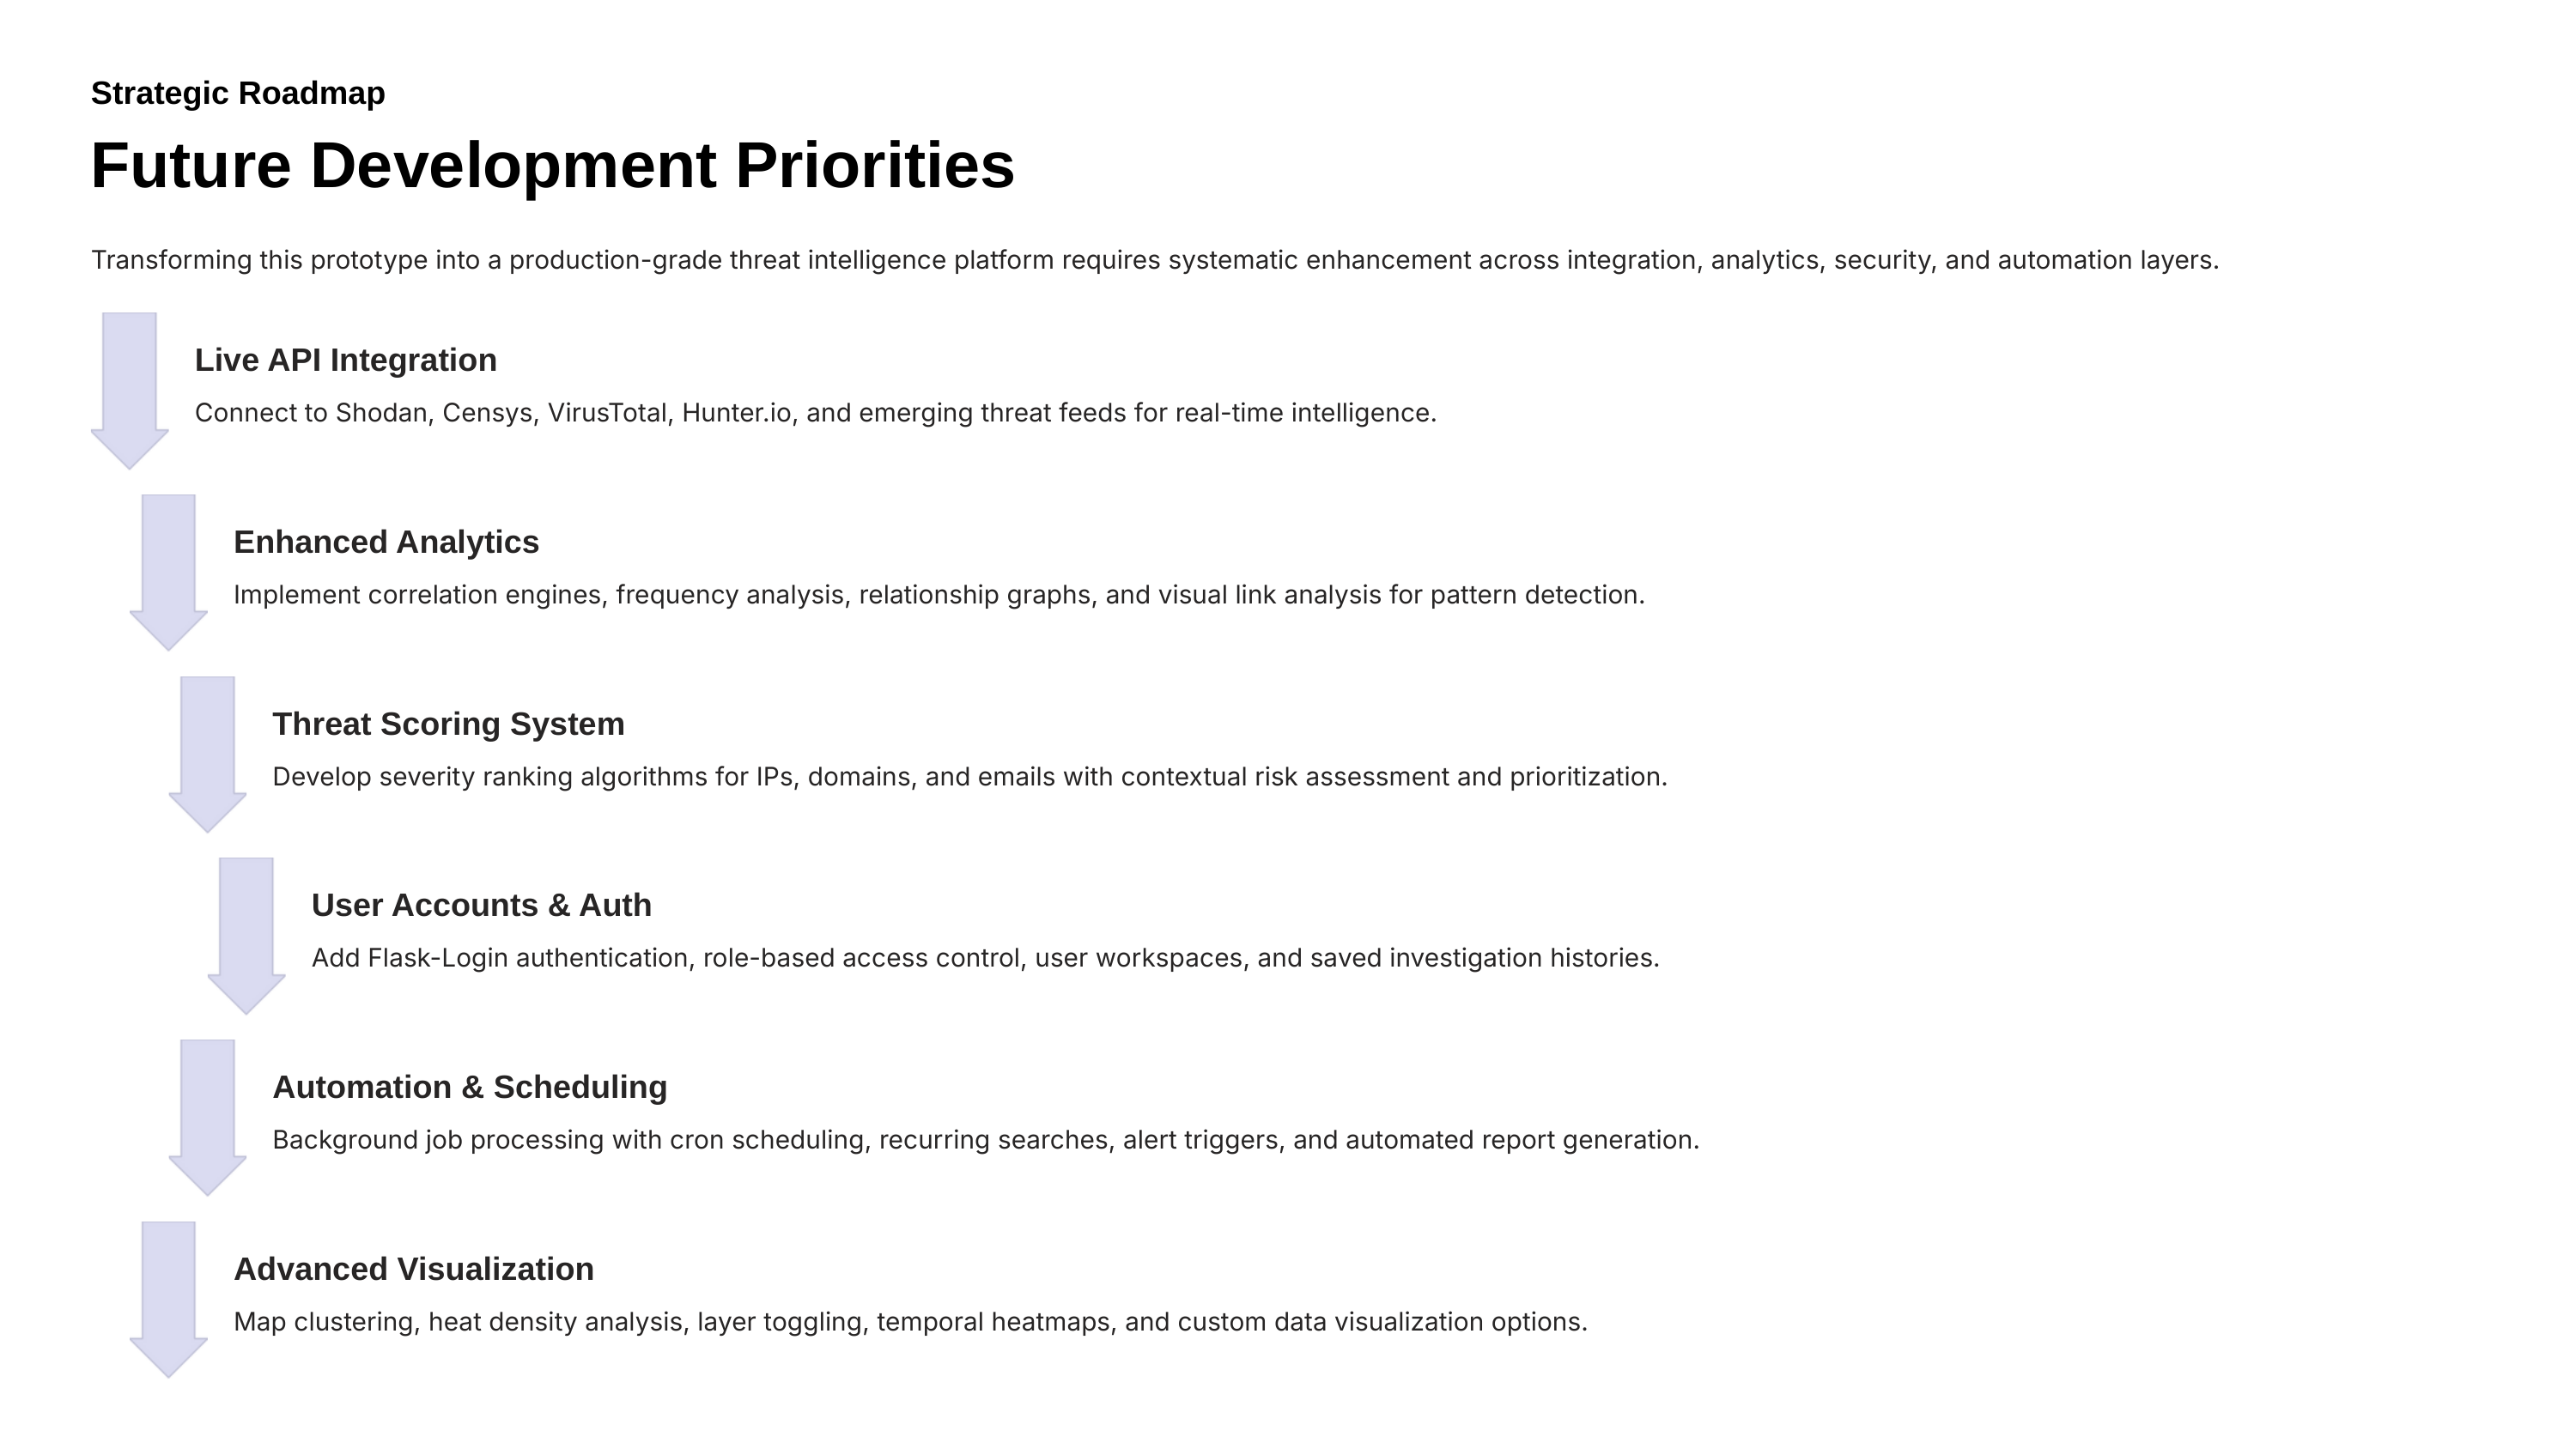

Strategic Roadmap
Future Development Priorities
Transforming this prototype into a production-grade threat intelligence platform requires systematic enhancement across integration, analytics, security, and automation layers.

Live API Integration
Connect to Shodan, Censys, VirusTotal, Hunter.io, and emerging threat feeds for real-time intelligence.

Enhanced Analytics
Implement correlation engines, frequency analysis, relationship graphs, and visual link analysis for pattern detection.

Threat Scoring System
Develop severity ranking algorithms for IPs, domains, and emails with contextual risk assessment and prioritization.

User Accounts & Auth
Add Flask-Login authentication, role-based access control, user workspaces, and saved investigation histories.

Automation & Scheduling
Background job processing with cron scheduling, recurring searches, alert triggers, and automated report generation.

Advanced Visualization
Map clustering, heat density analysis, layer toggling, temporal heatmaps, and custom data visualization options.